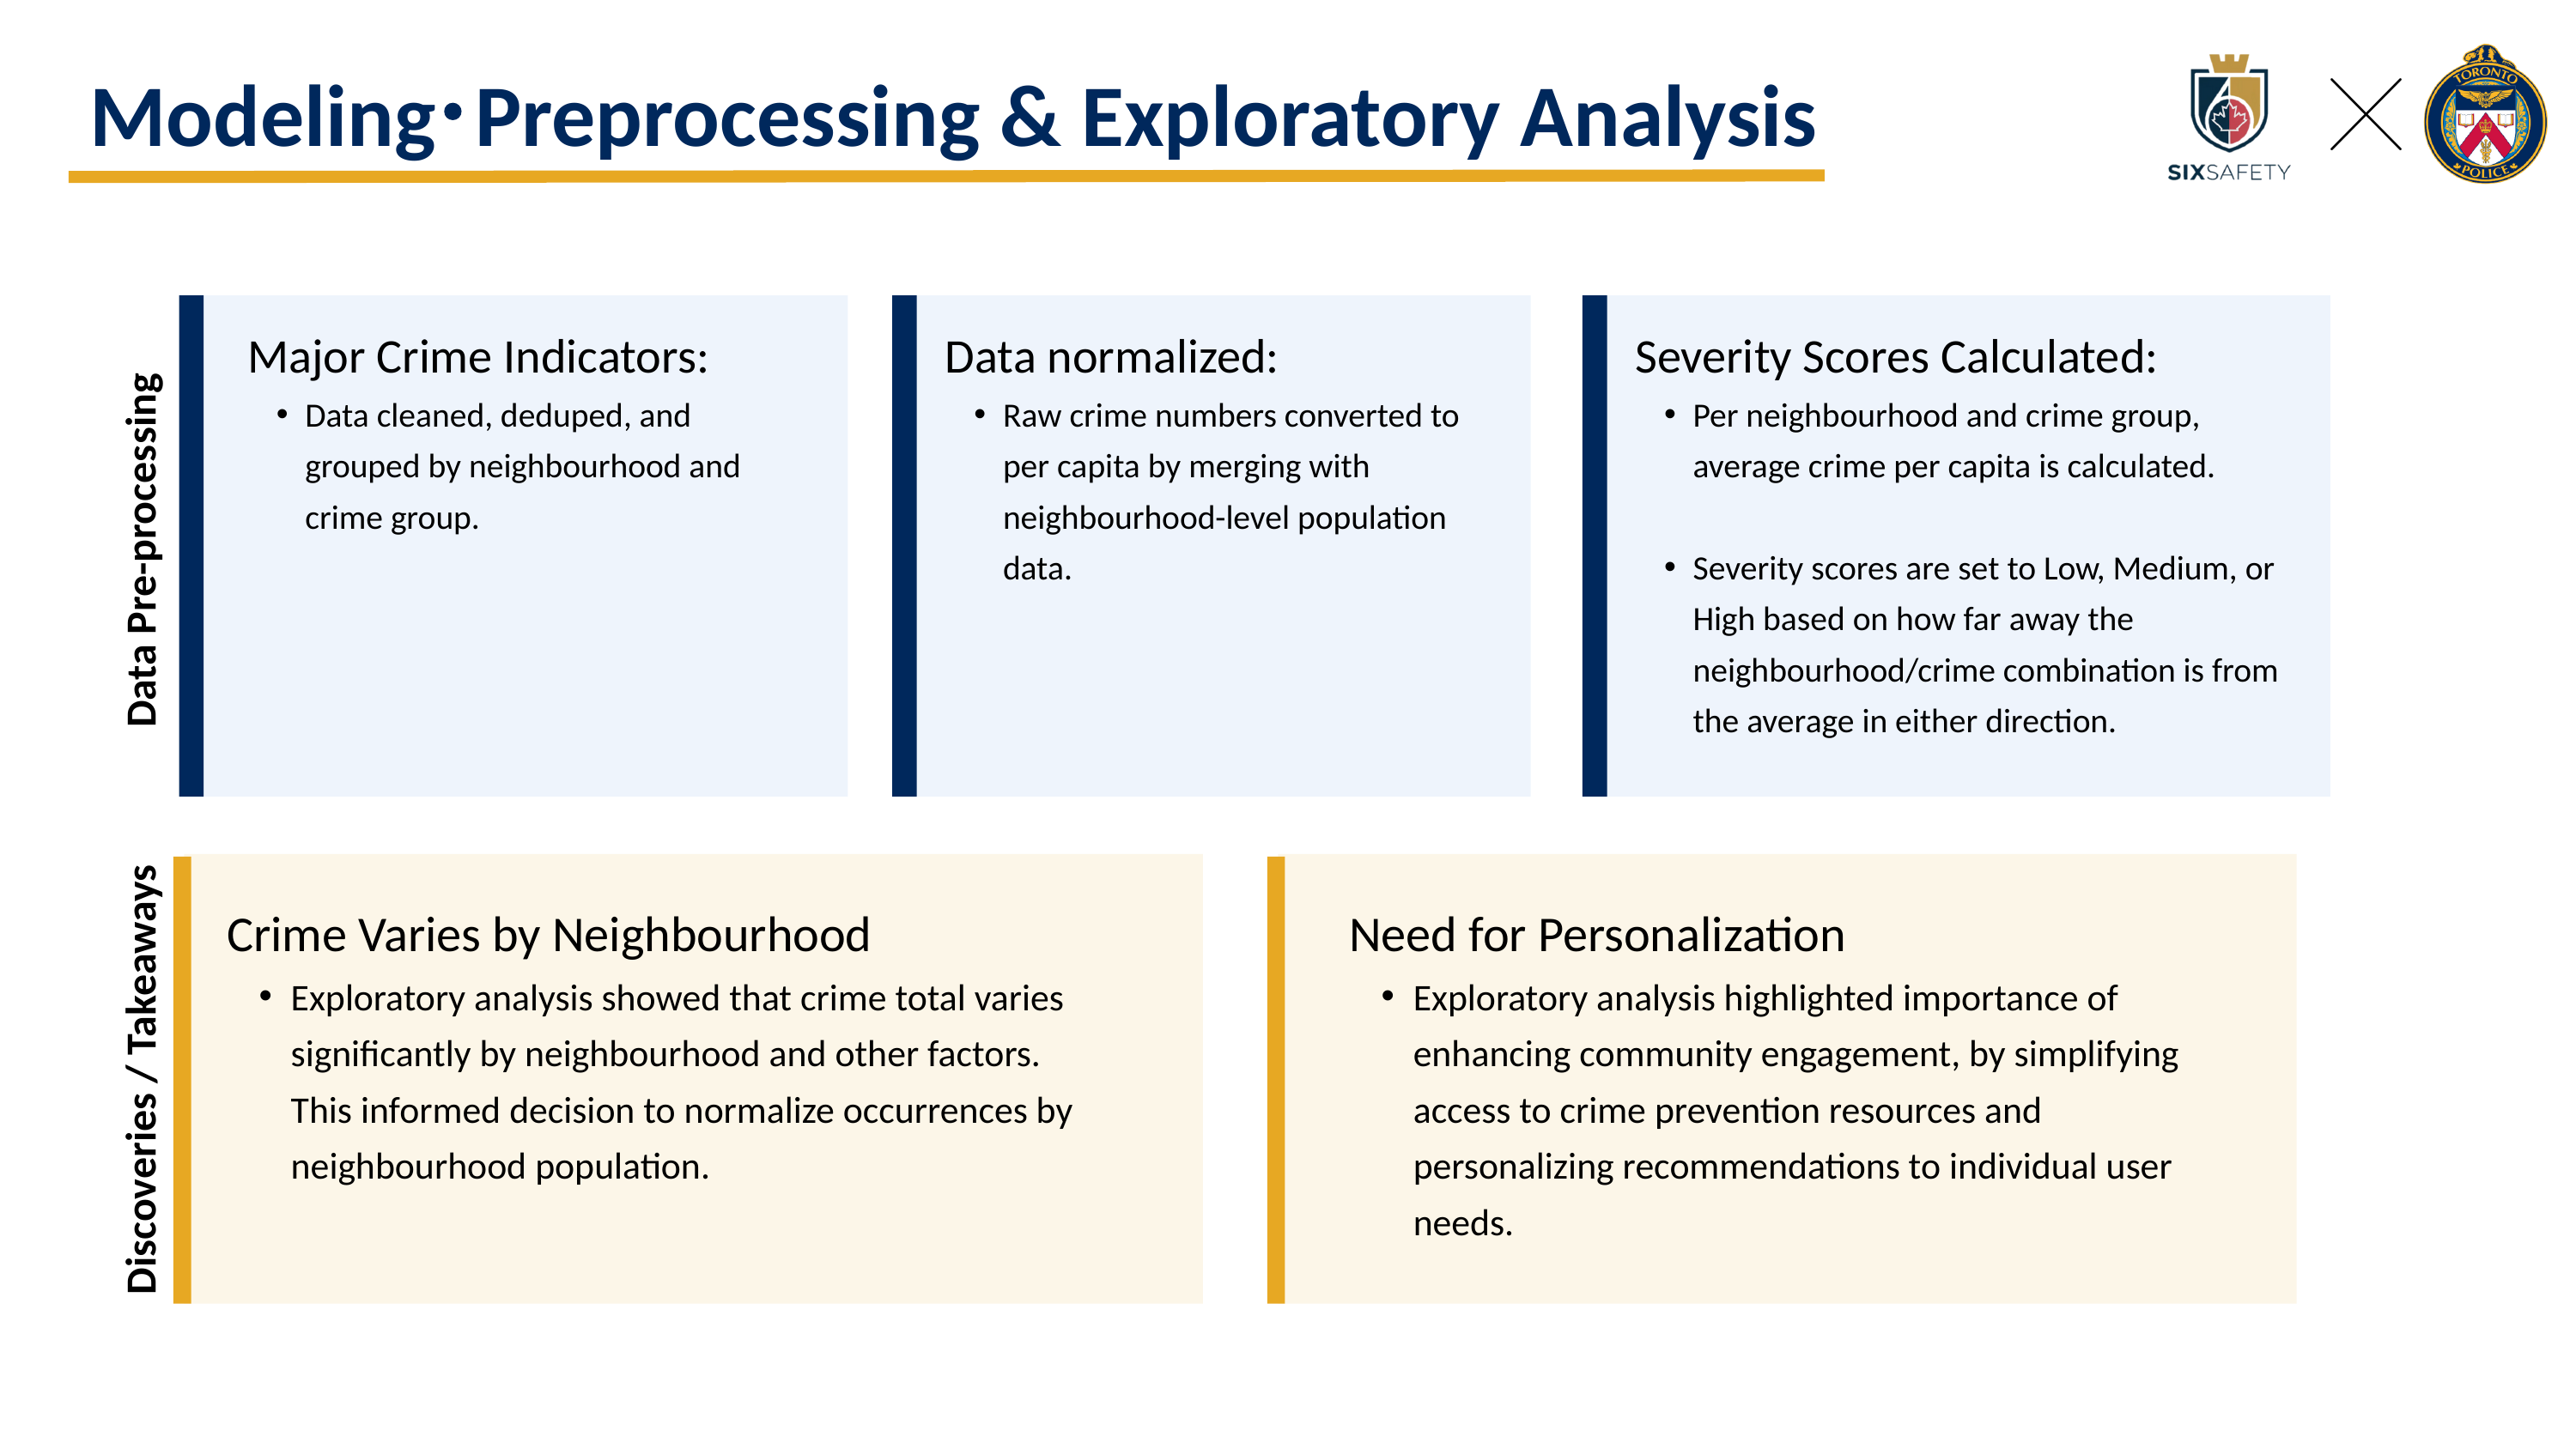

Modeling  Preprocessing & Exploratory Analysis

Major Crime Indicators:
Data cleaned, deduped, and grouped by neighbourhood and crime group.

Data normalized:
Raw crime numbers converted to per capita by merging with neighbourhood-level population data.
Severity Scores Calculated:
Per neighbourhood and crime group, average crime per capita is calculated.

Severity scores are set to Low, Medium, or High based on how far away the neighbourhood/crime combination is from the average in either direction.
Data Pre-processing

Crime Varies by Neighbourhood
Exploratory analysis showed that crime total varies significantly by neighbourhood and other factors. This informed decision to normalize occurrences by neighbourhood population.
Need for Personalization
Exploratory analysis highlighted importance of enhancing community engagement, by simplifying access to crime prevention resources and personalizing recommendations to individual user needs.
Discoveries / Takeaways